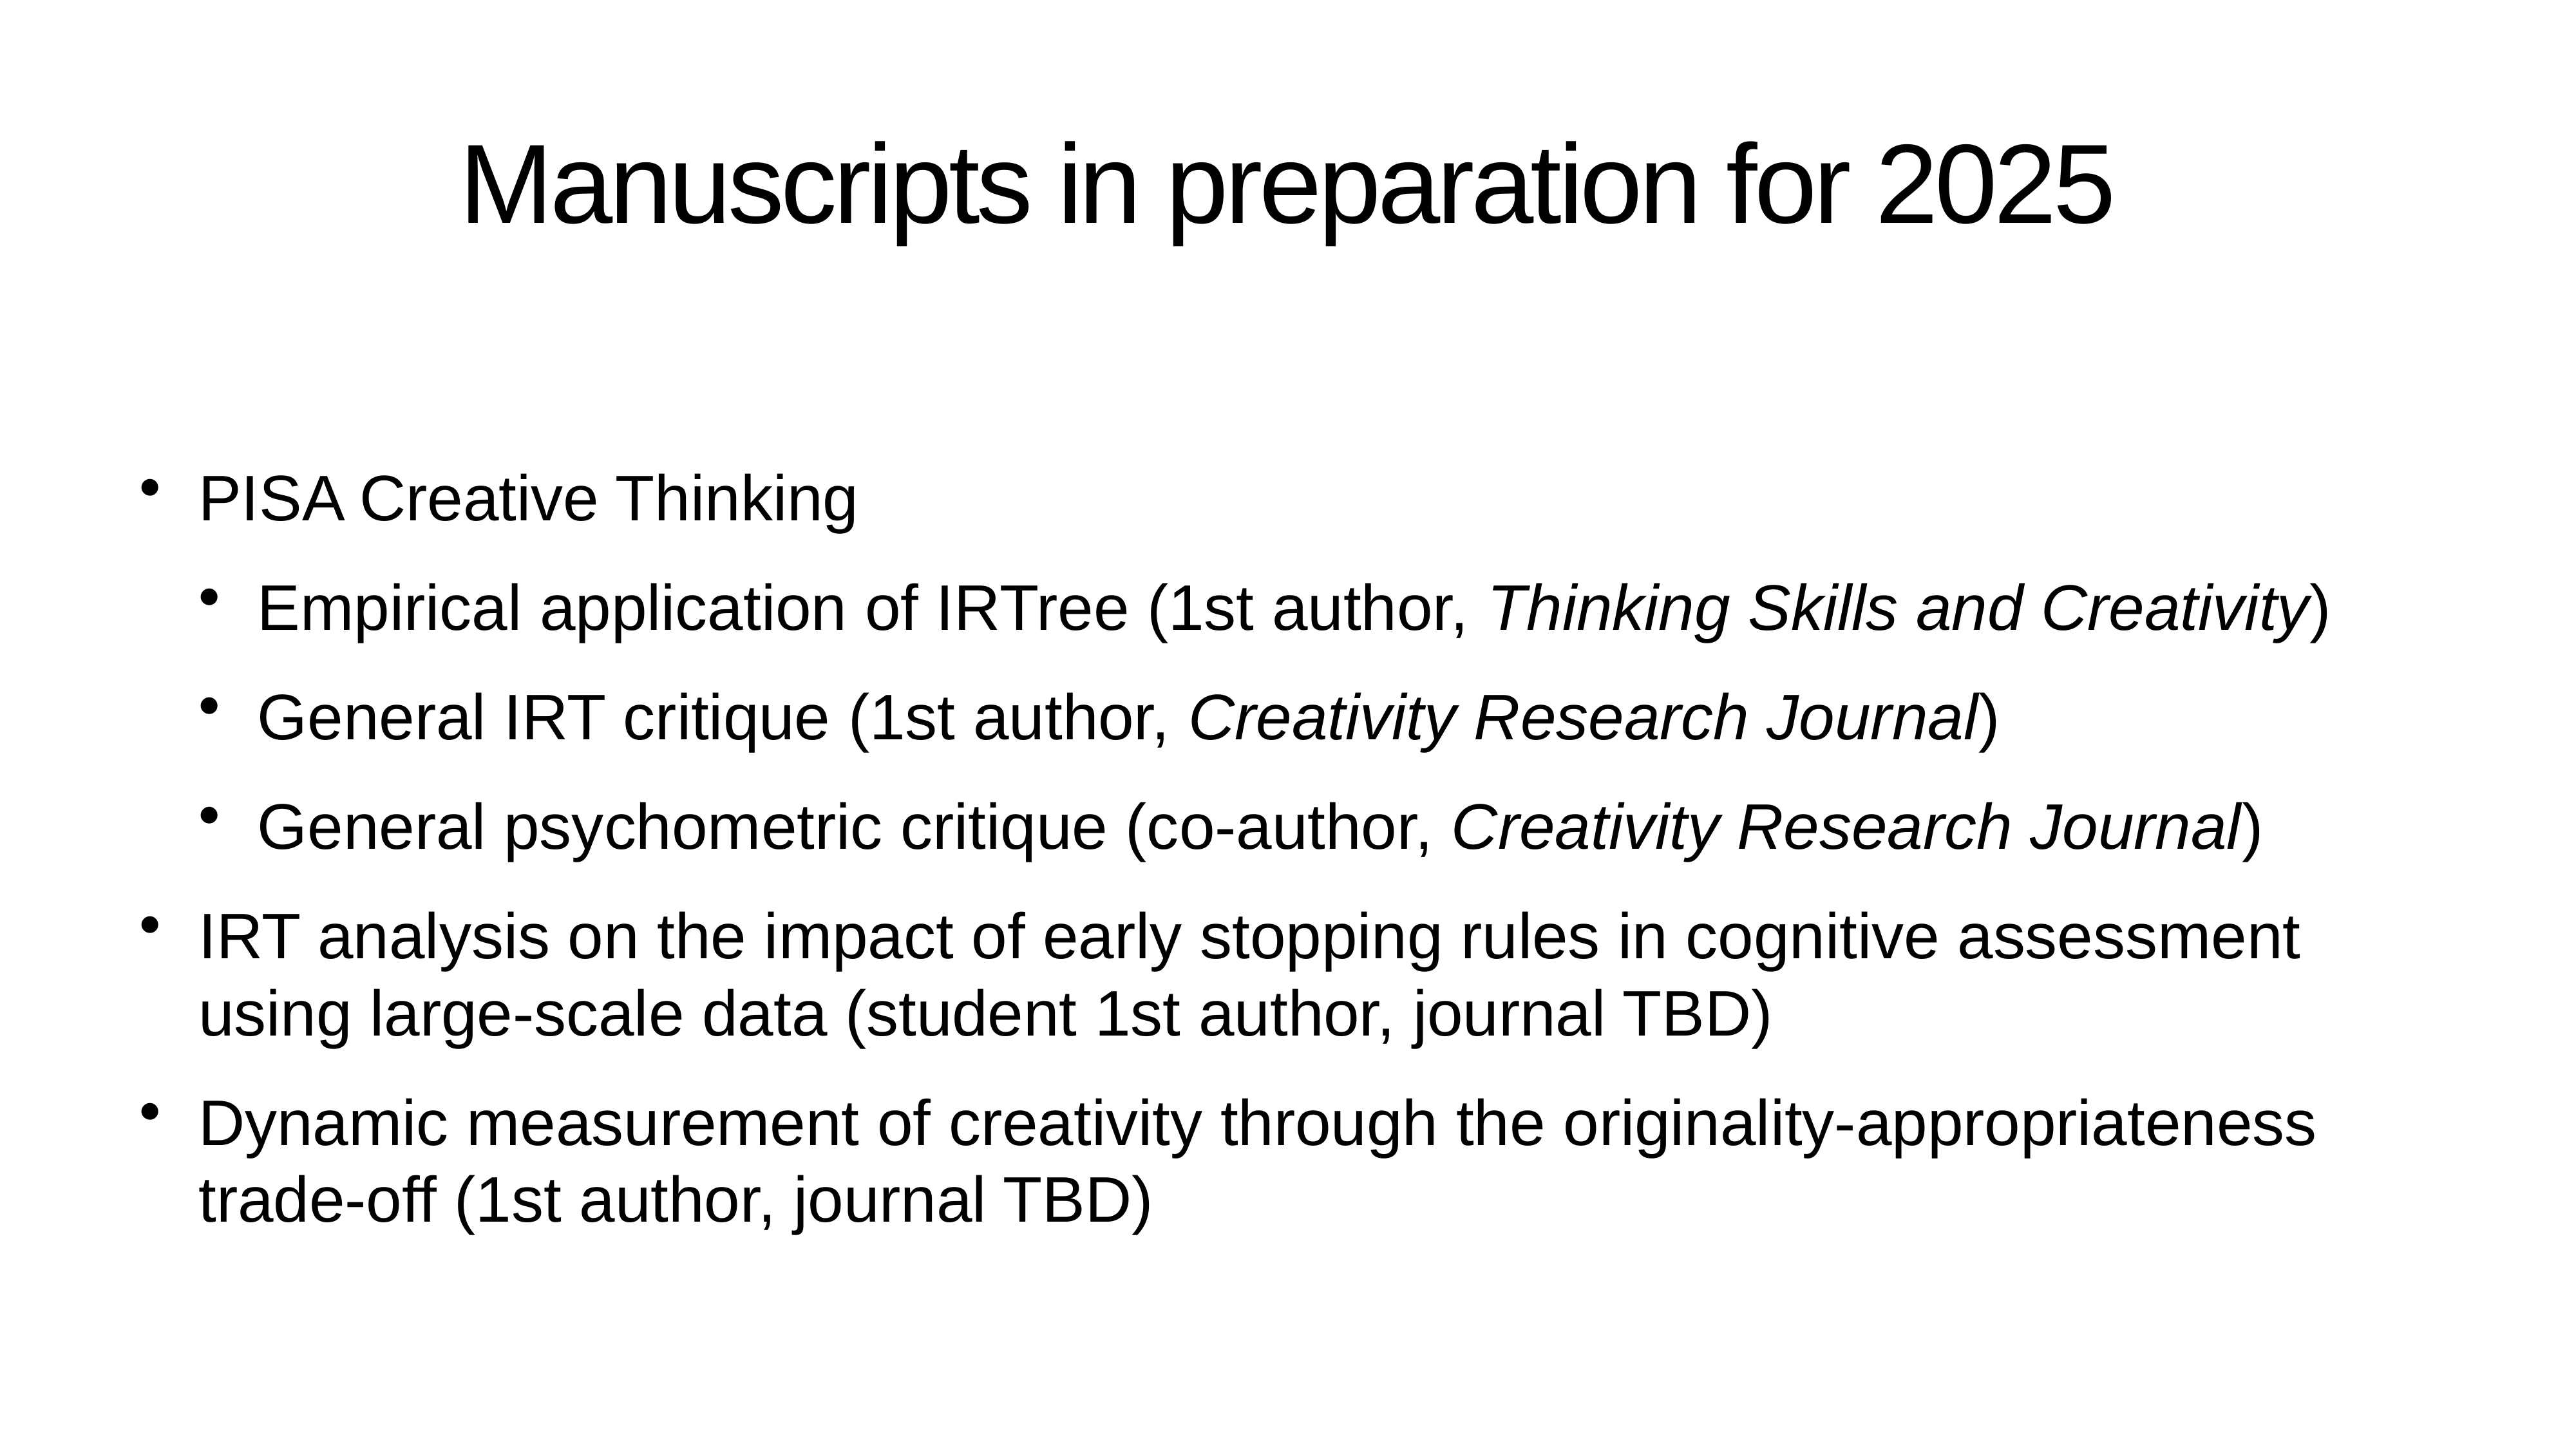

# Manuscripts in preparation for 2025

PISA Creative Thinking
Empirical application of IRTree (1st author, Thinking Skills and Creativity)
General IRT critique (1st author, Creativity Research Journal)
General psychometric critique (co-author, Creativity Research Journal)
IRT analysis on the impact of early stopping rules in cognitive assessment using large-scale data (student 1st author, journal TBD)
Dynamic measurement of creativity through the originality-appropriateness trade-off (1st author, journal TBD)